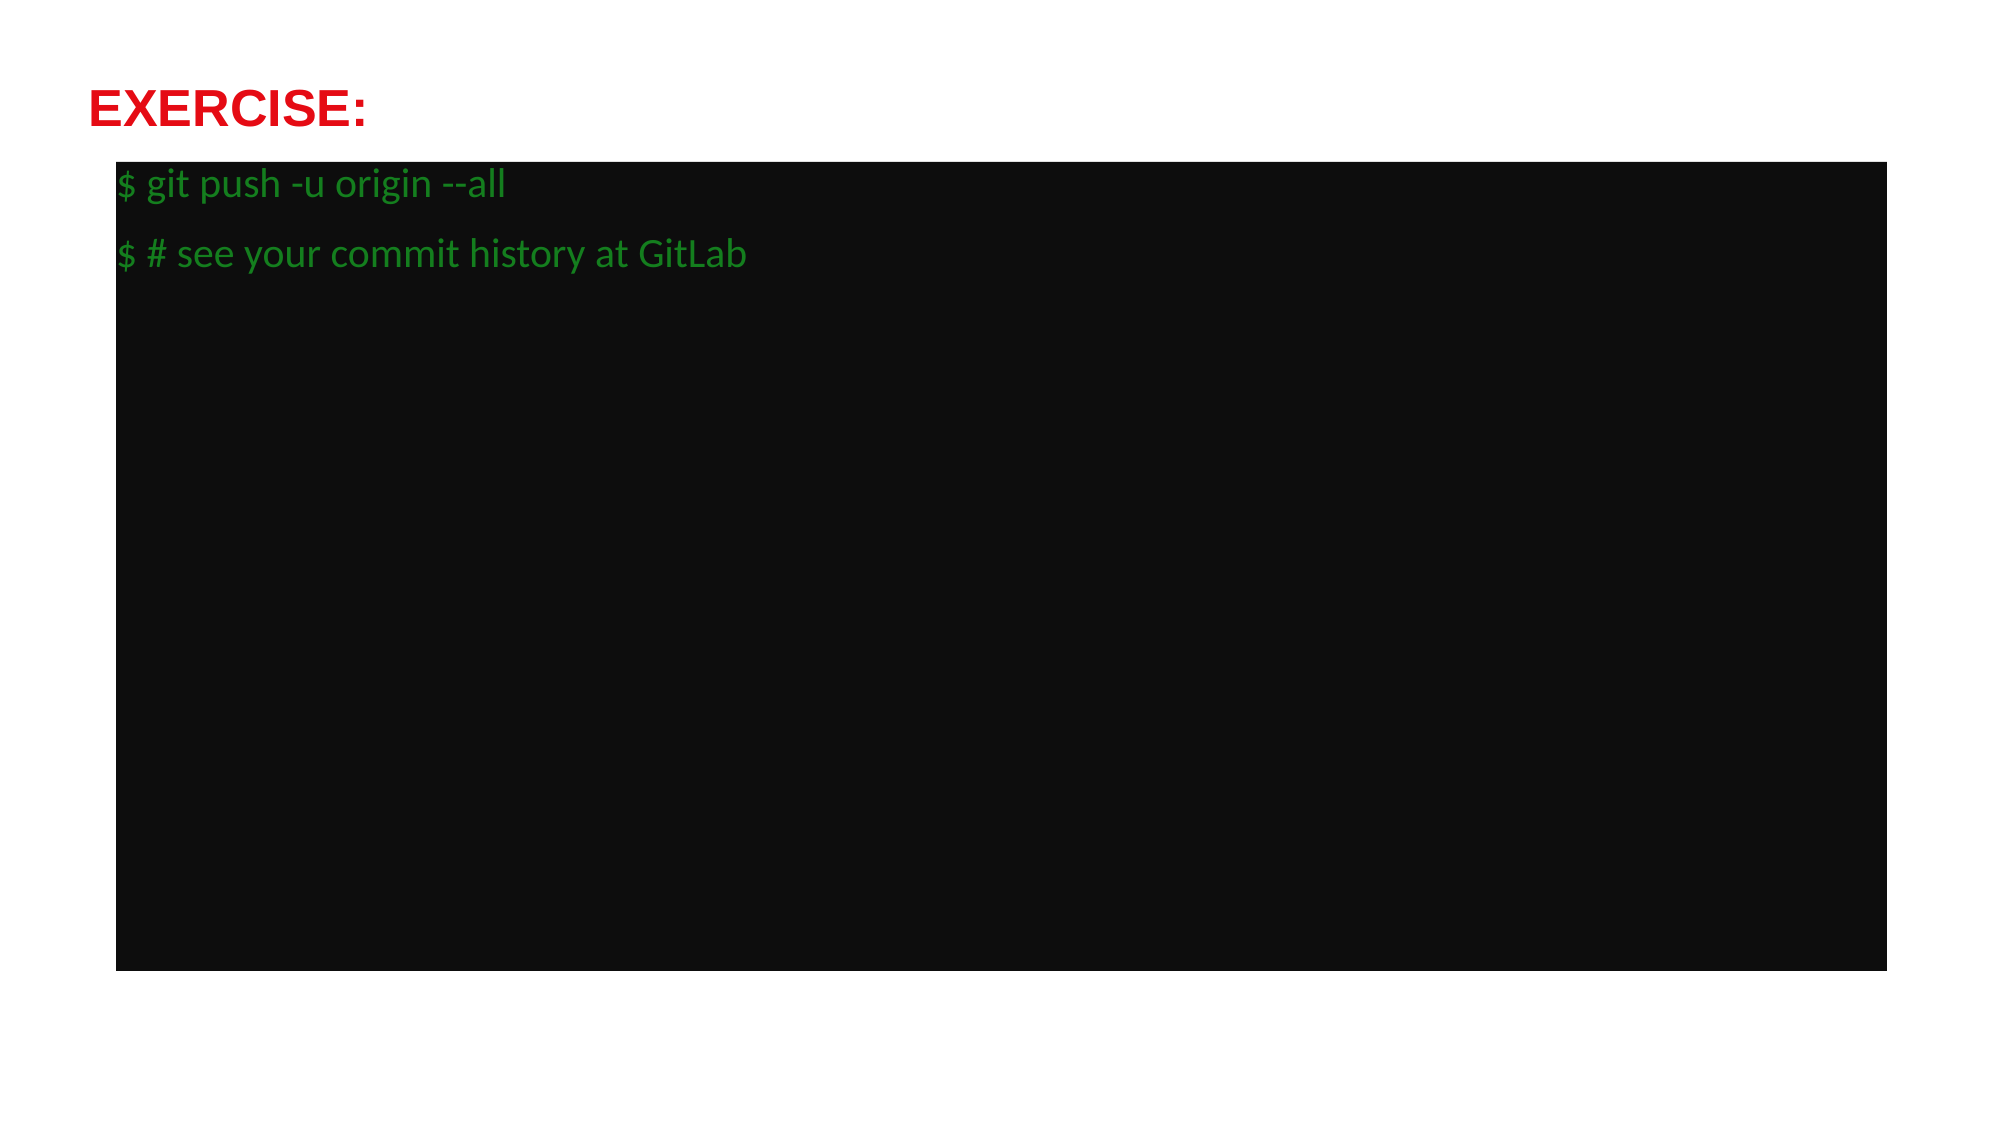

# Exercise:

$ git push -u origin --all
$ # see your commit history at GitLab